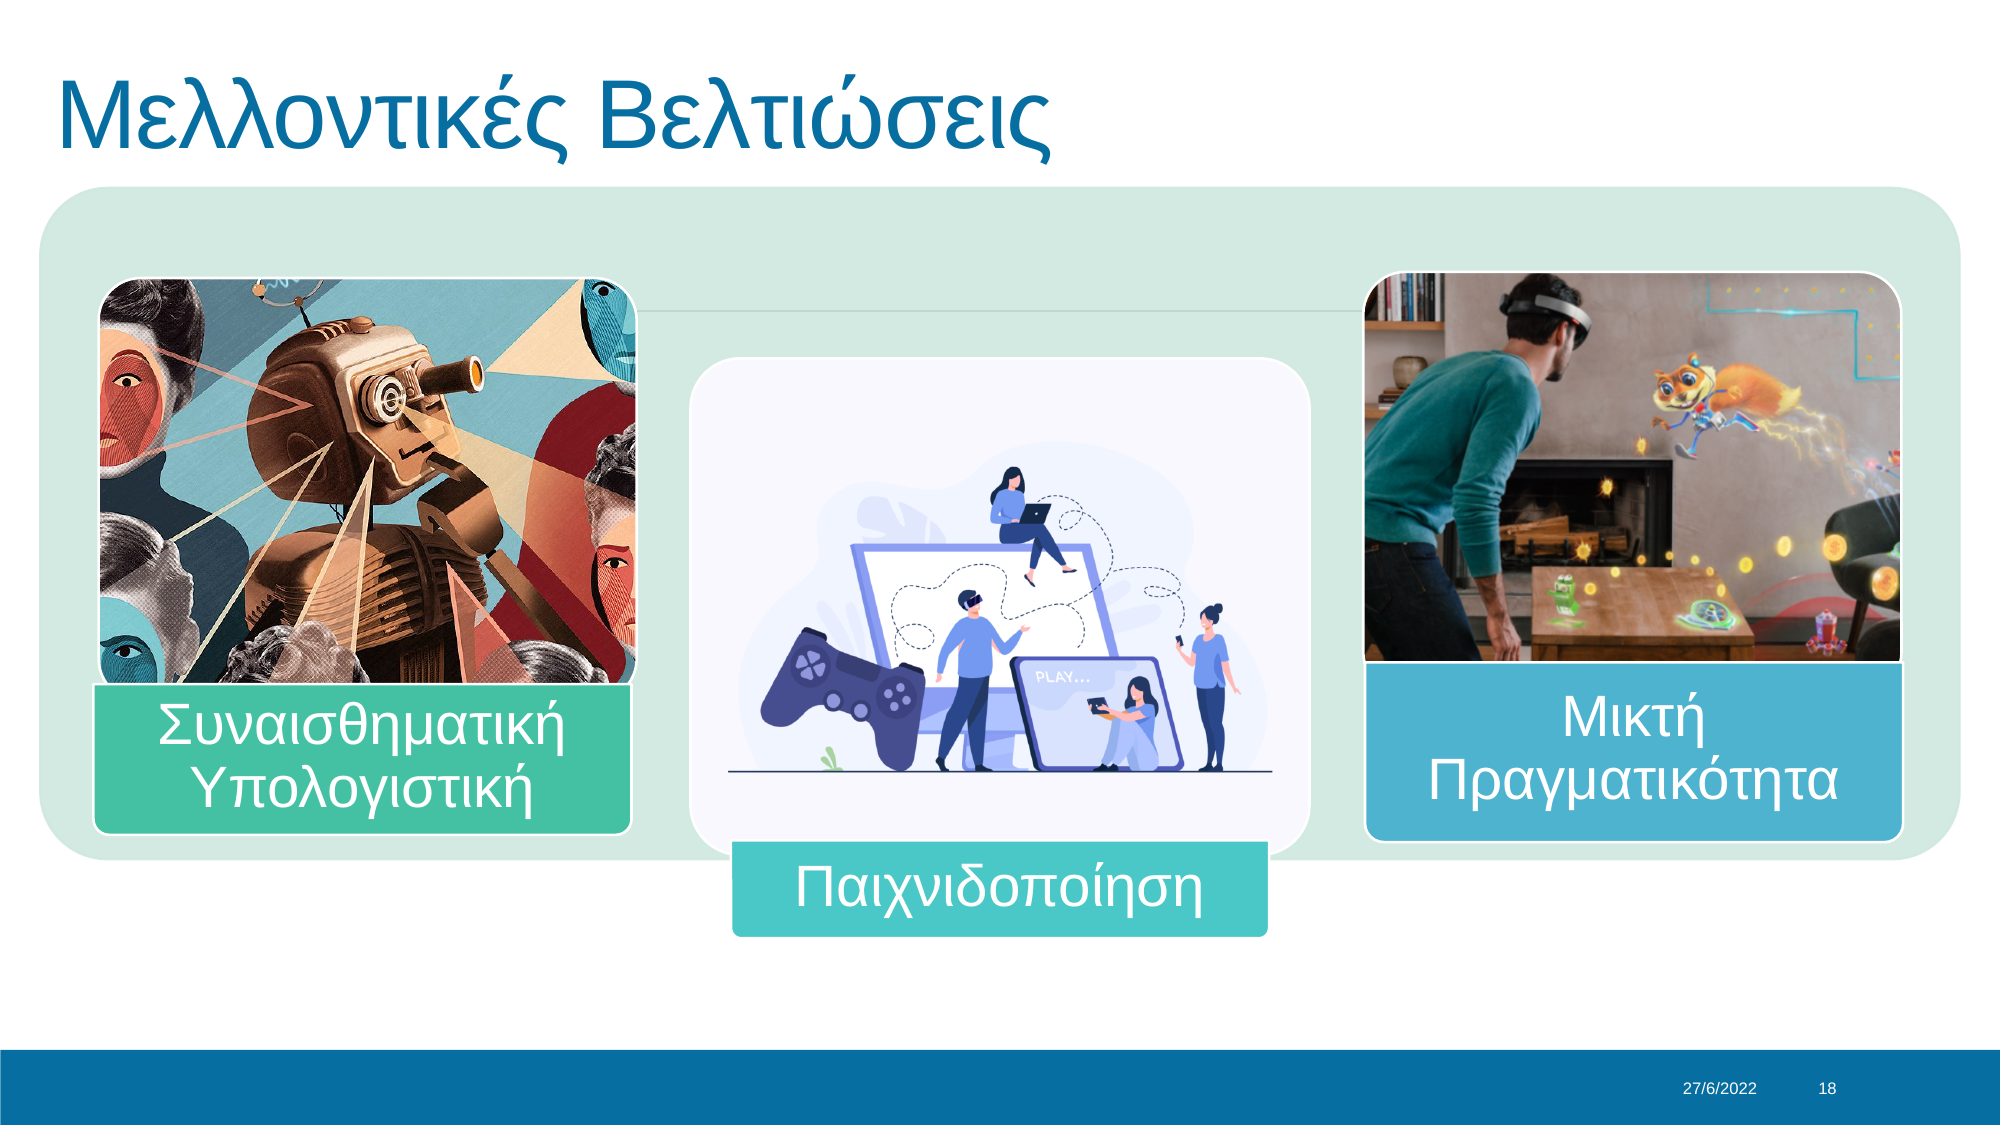

# Μελλοντικές Βελτιώσεις
Συναισθηματική Υπολογιστική
Παιχνιδοποίηση
Μικτή Πραγματικότητα

27/6/2022
18